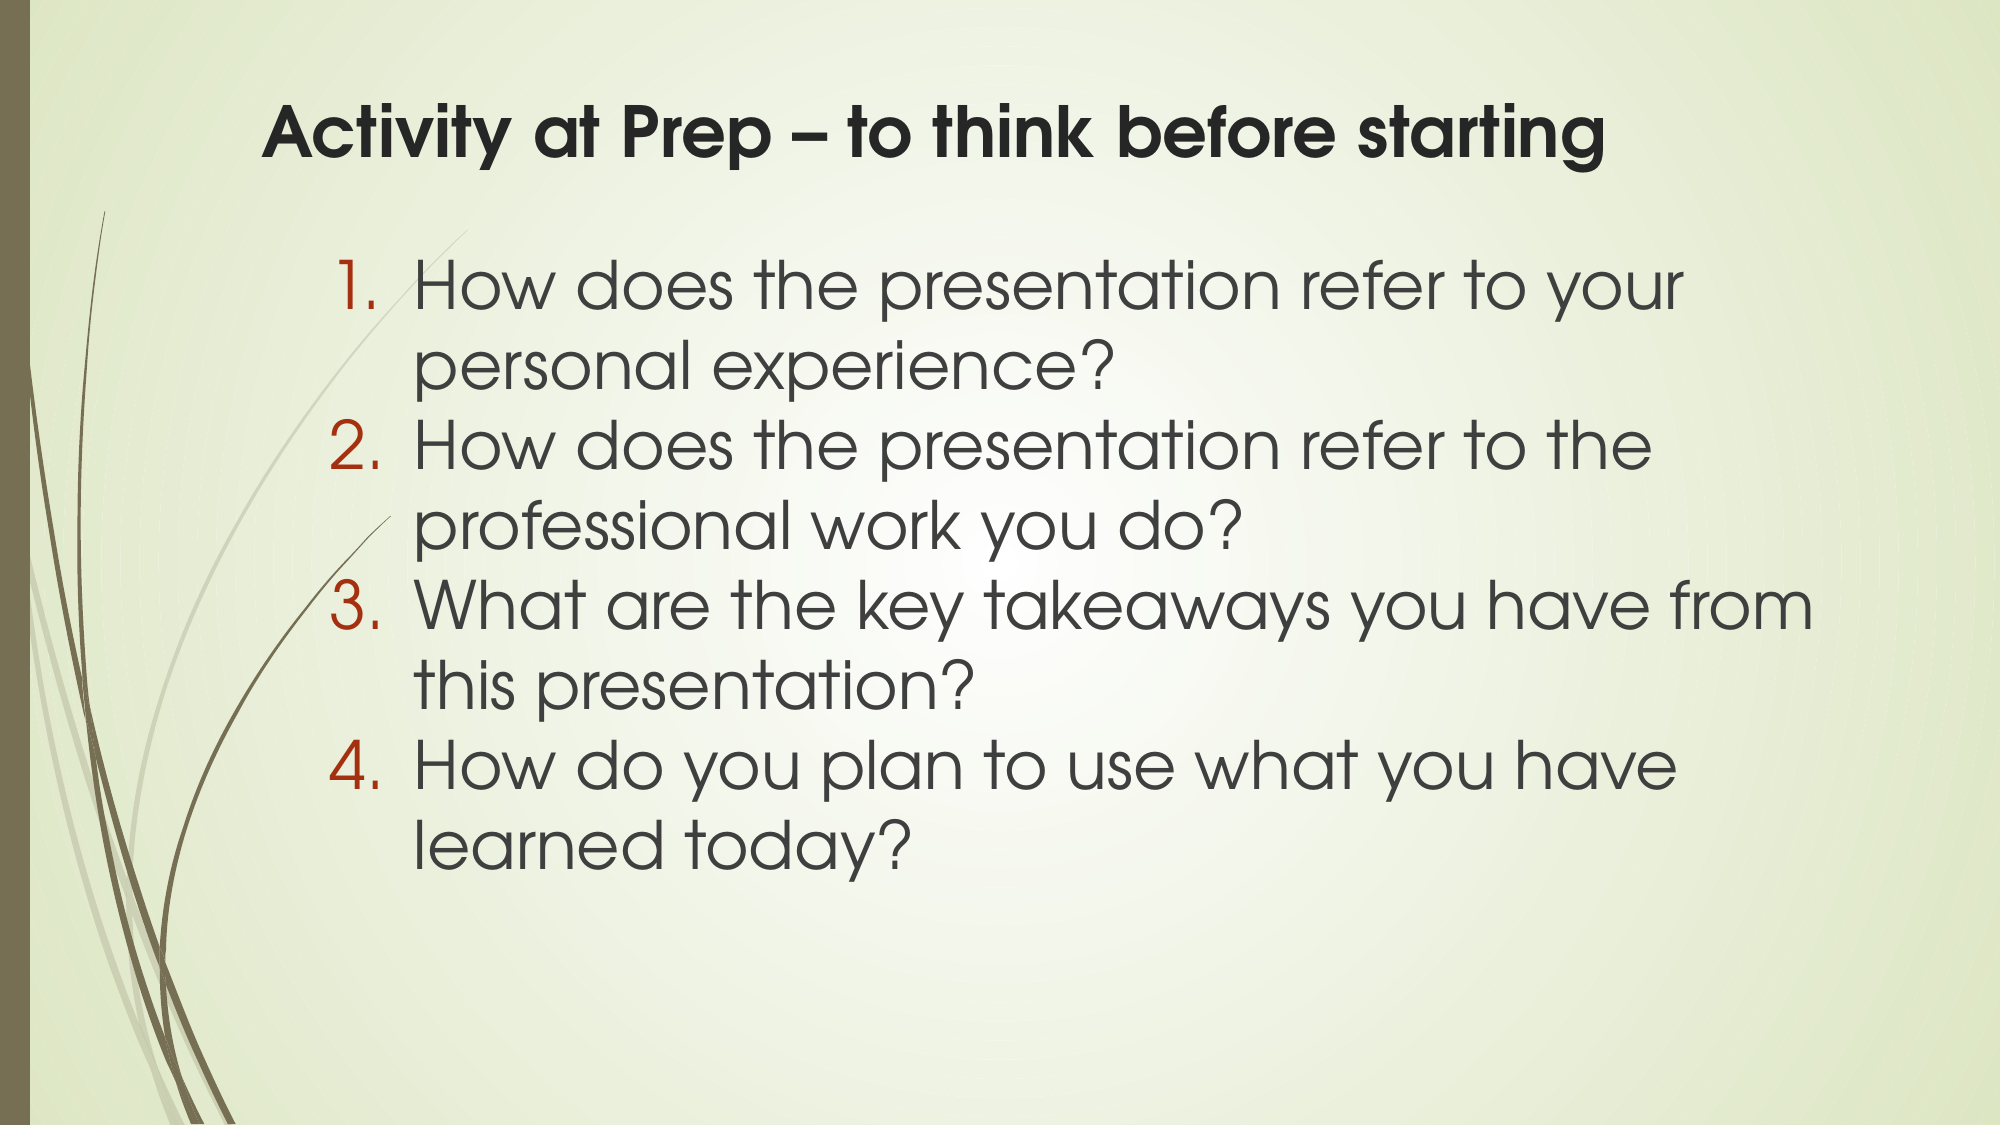

# Activity at Prep – to think before starting
How does the presentation refer to your personal experience?
How does the presentation refer to the professional work you do?
What are the key takeaways you have from this presentation?
How do you plan to use what you have learned today?